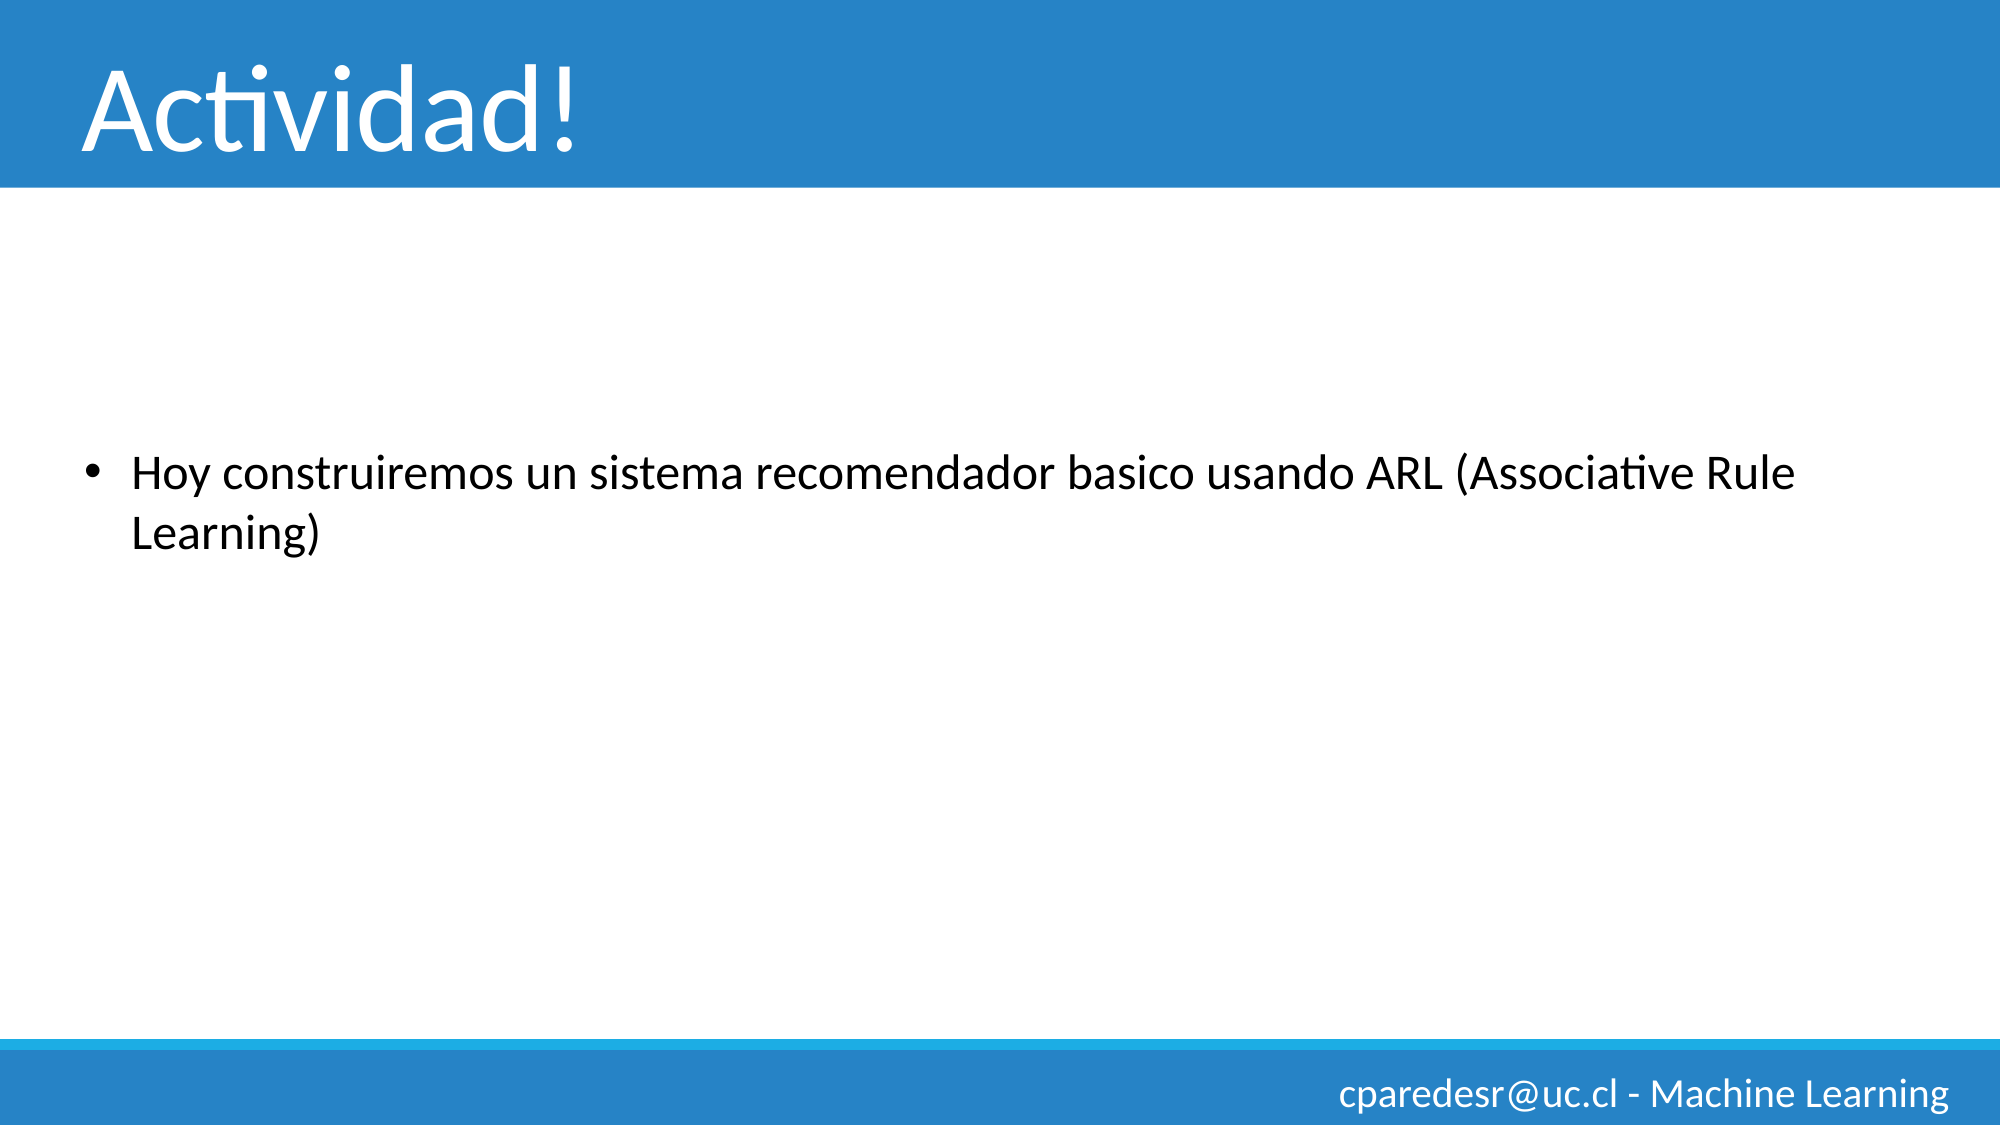

# Actividad!
Hoy construiremos un sistema recomendador basico usando ARL (Associative Rule Learning)

cparedesr@uc.cl - Machine Learning